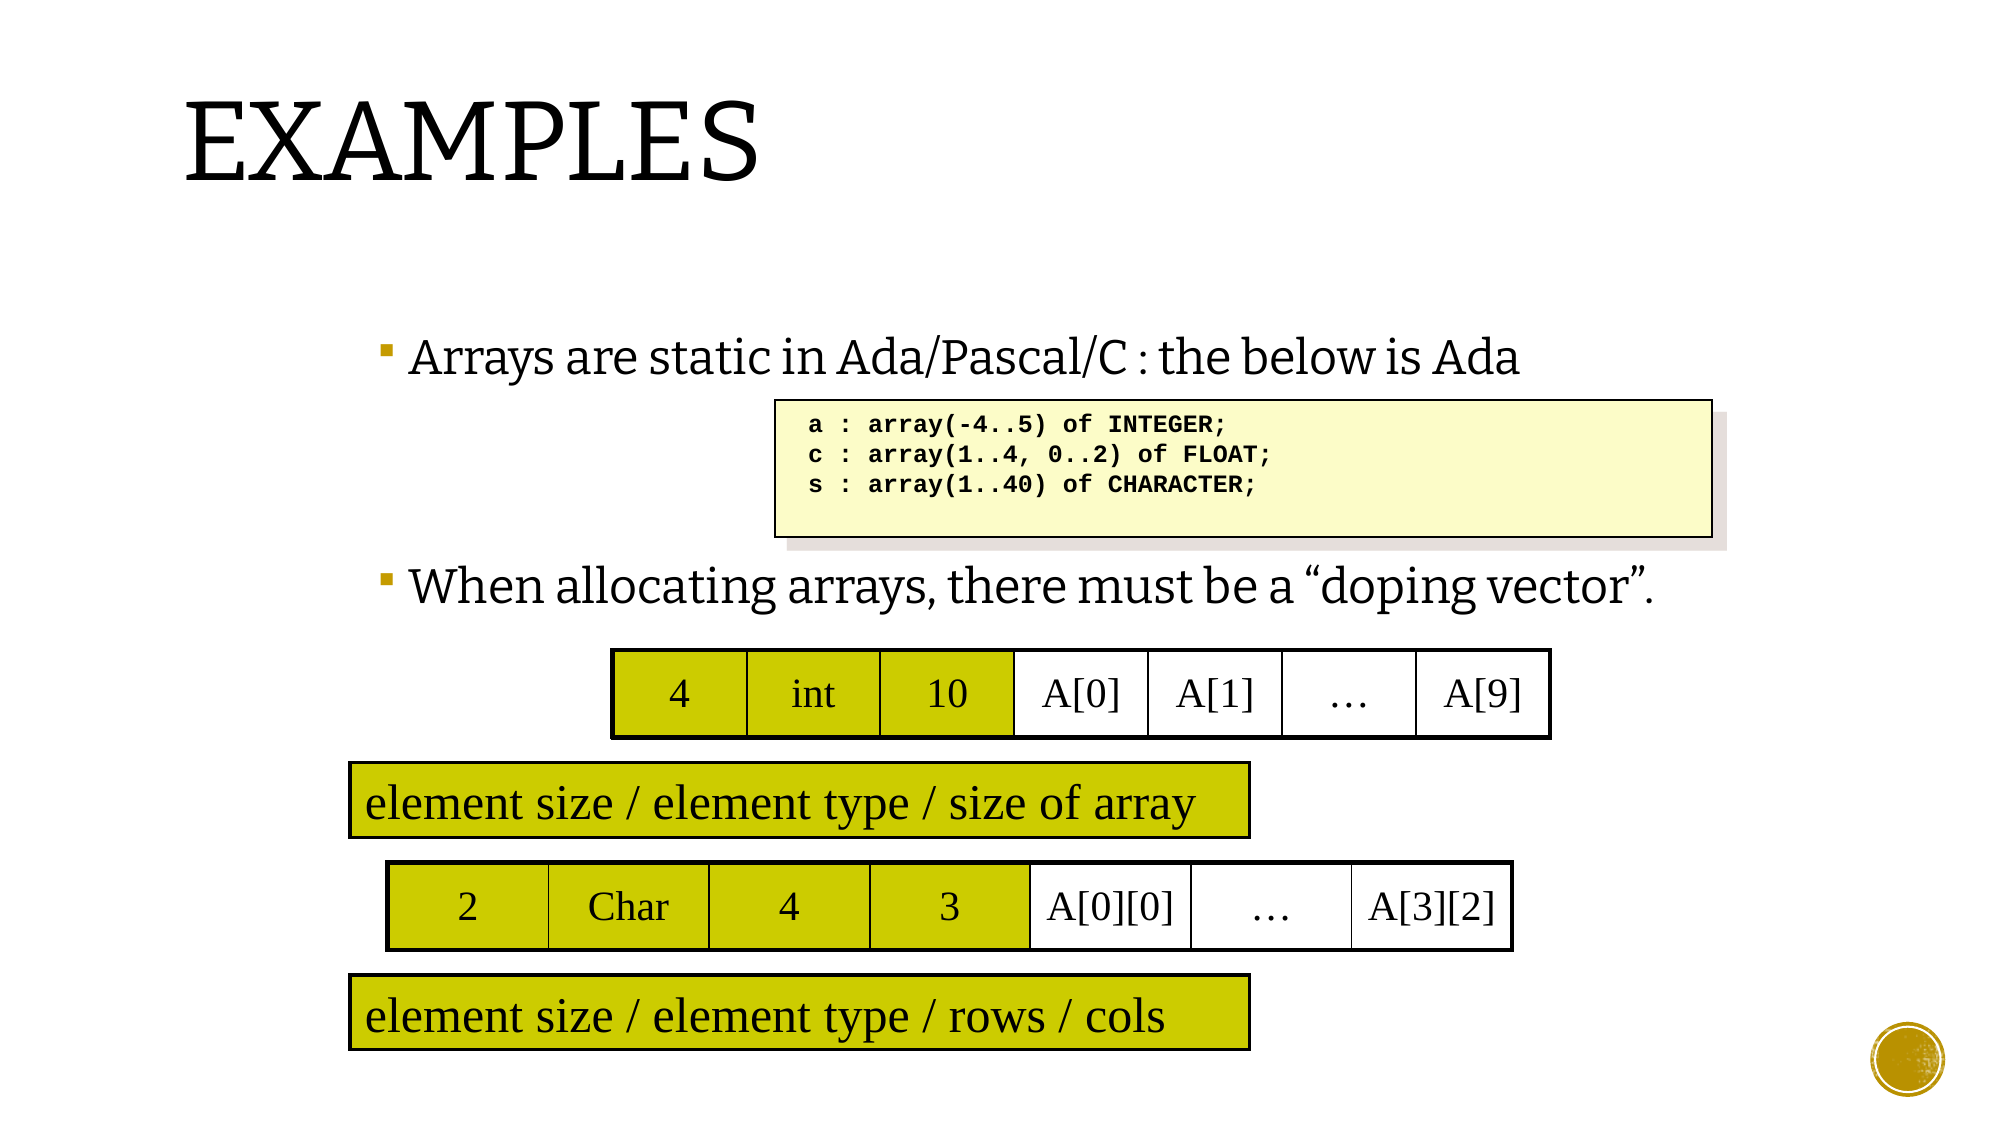

# Examples
Arrays are static in Ada/Pascal/C : the below is Ada

When allocating arrays, there must be a “doping vector”.
a : array(-4..5) of INTEGER;
c : array(1..4, 0..2) of FLOAT;
s : array(1..40) of CHARACTER;

| 4 | int | 10 | A[0] | A[1] | … | A[9] |
| --- | --- | --- | --- | --- | --- | --- |
element size / element type / size of array
| 2 | Char | 4 | 3 | A[0][0] | … | A[3][2] |
| --- | --- | --- | --- | --- | --- | --- |
element size / element type / rows / cols